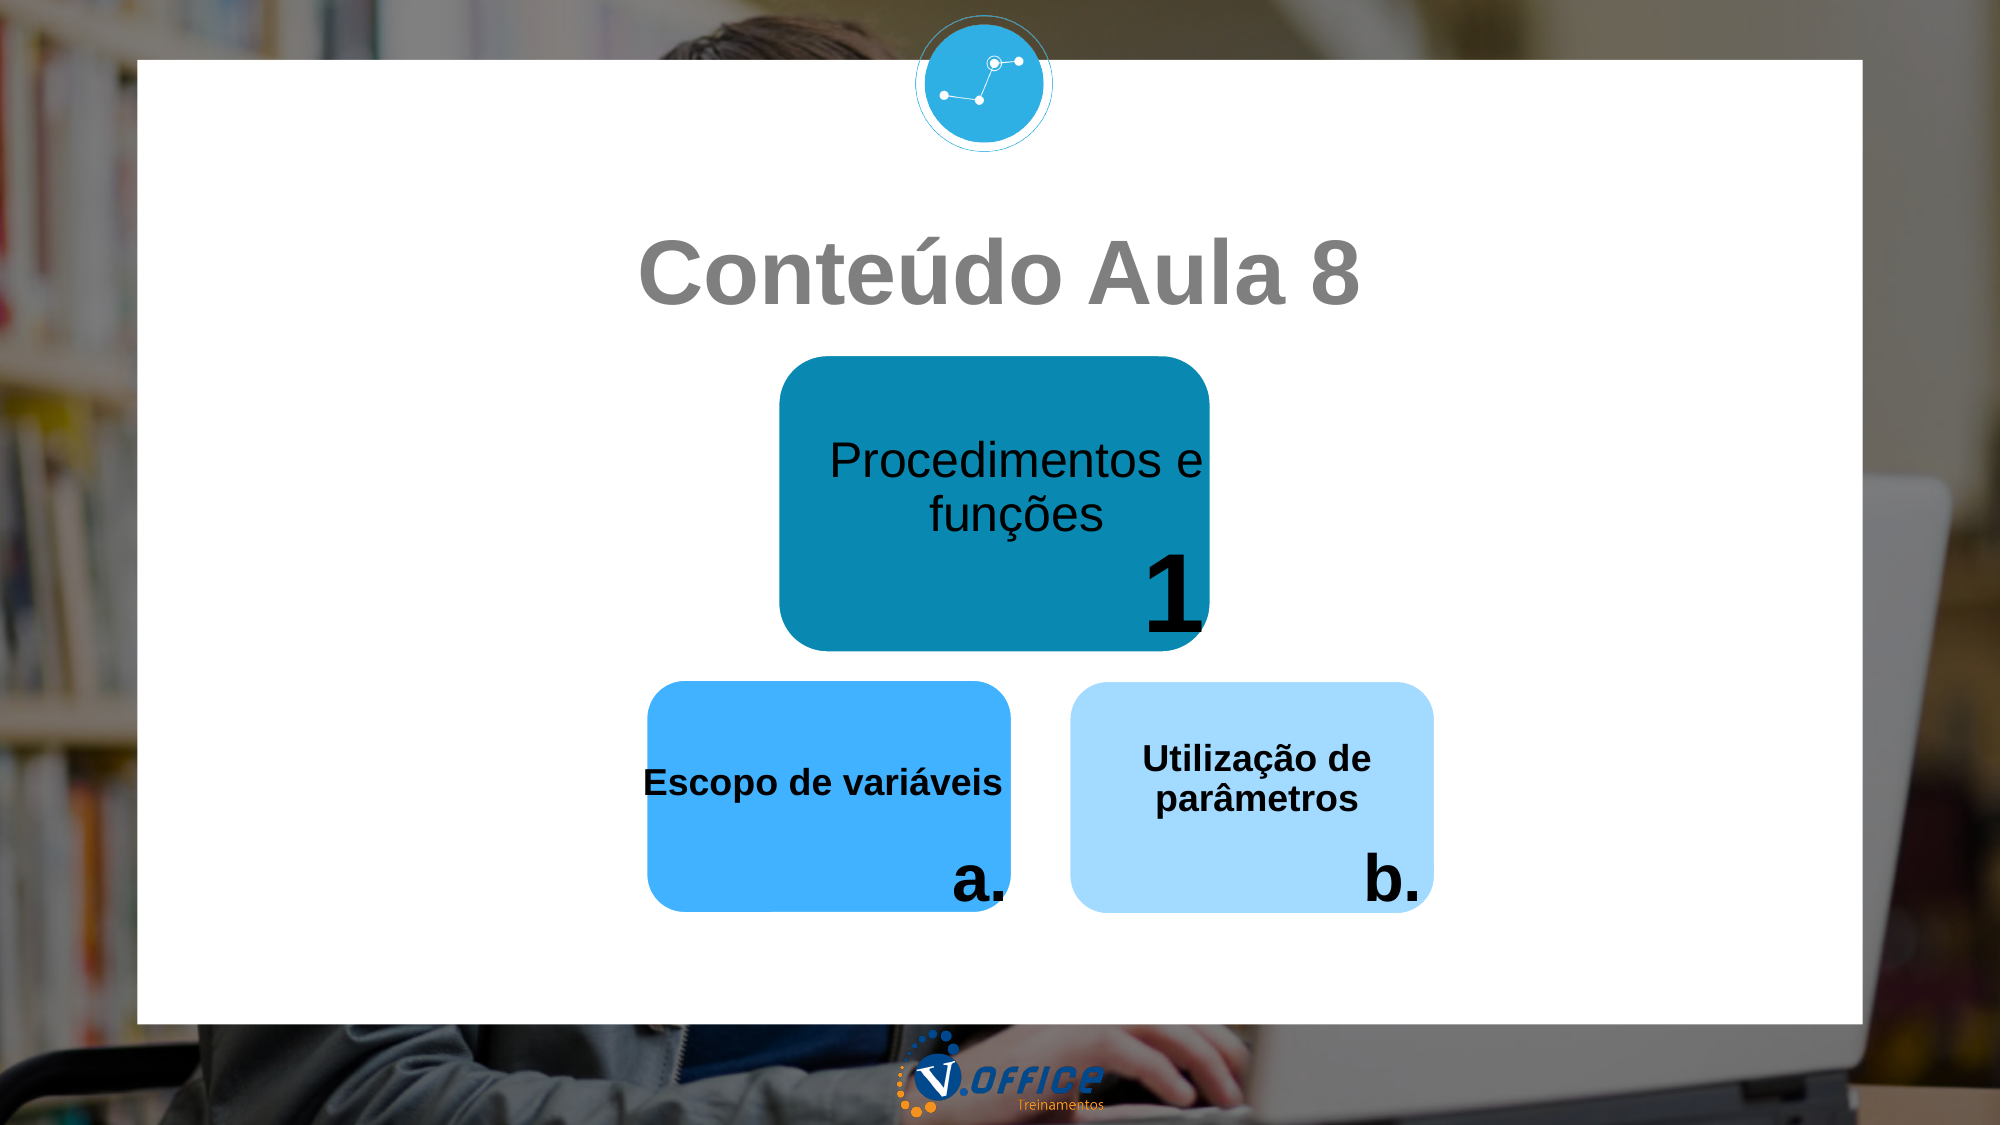

Conteúdo Aula 8

Procedimentos e funções

Utilização de parâmetros

1
Escopo de variáveis
a.
b.